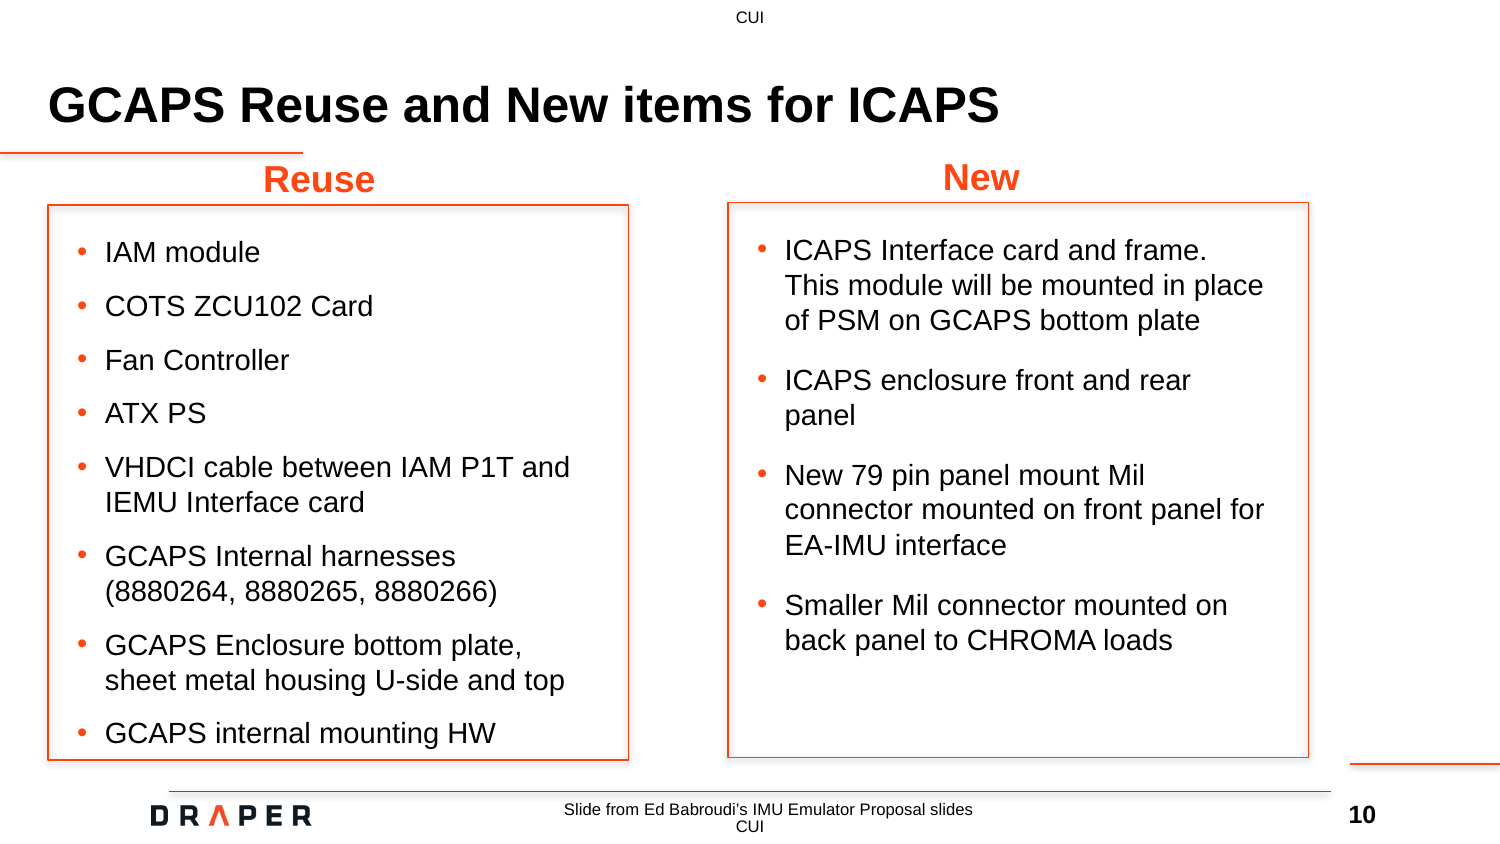

# GCAPS Reuse and New items for ICAPS
New
Reuse

ICAPS Interface card and frame.  This module will be mounted in place of PSM on GCAPS bottom plate
ICAPS enclosure front and rear panel
New 79 pin panel mount Mil connector mounted on front panel for EA-IMU interface
Smaller Mil connector mounted on back panel to CHROMA loads

IAM module
COTS ZCU102 Card
Fan Controller
ATX PS
VHDCI cable between IAM P1T and IEMU Interface card
GCAPS Internal harnesses (8880264, 8880265, 8880266)
GCAPS Enclosure bottom plate, sheet metal housing U-side and top
GCAPS internal mounting HW
Slide from Ed Babroudi’s IMU Emulator Proposal slides
10